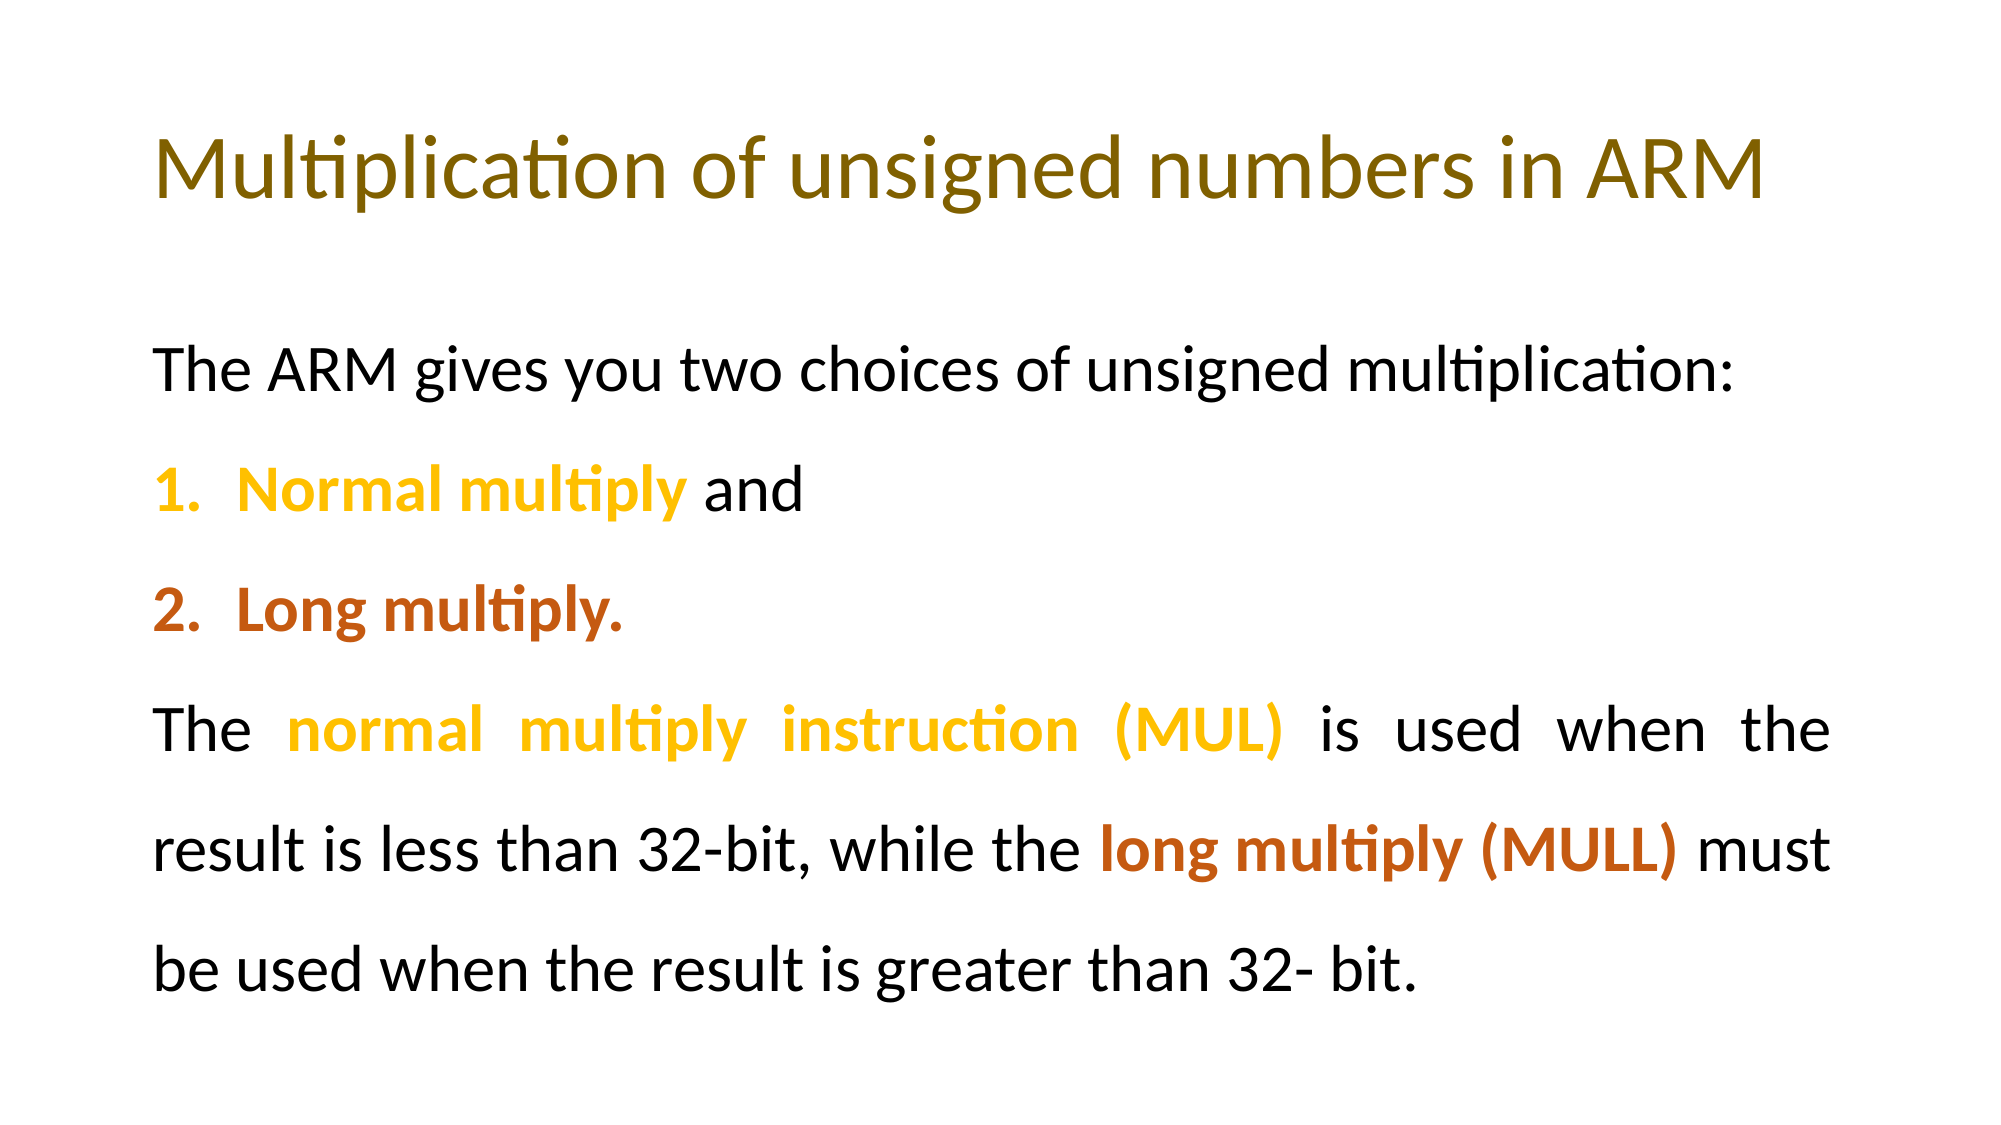

# Multiplication of unsigned numbers in ARM
The ARM gives you two choices of unsigned multiplication:
Normal multiply and
Long multiply.
The normal multiply instruction (MUL) is used when the result is less than 32-bit, while the long multiply (MULL) must be used when the result is greater than 32- bit.